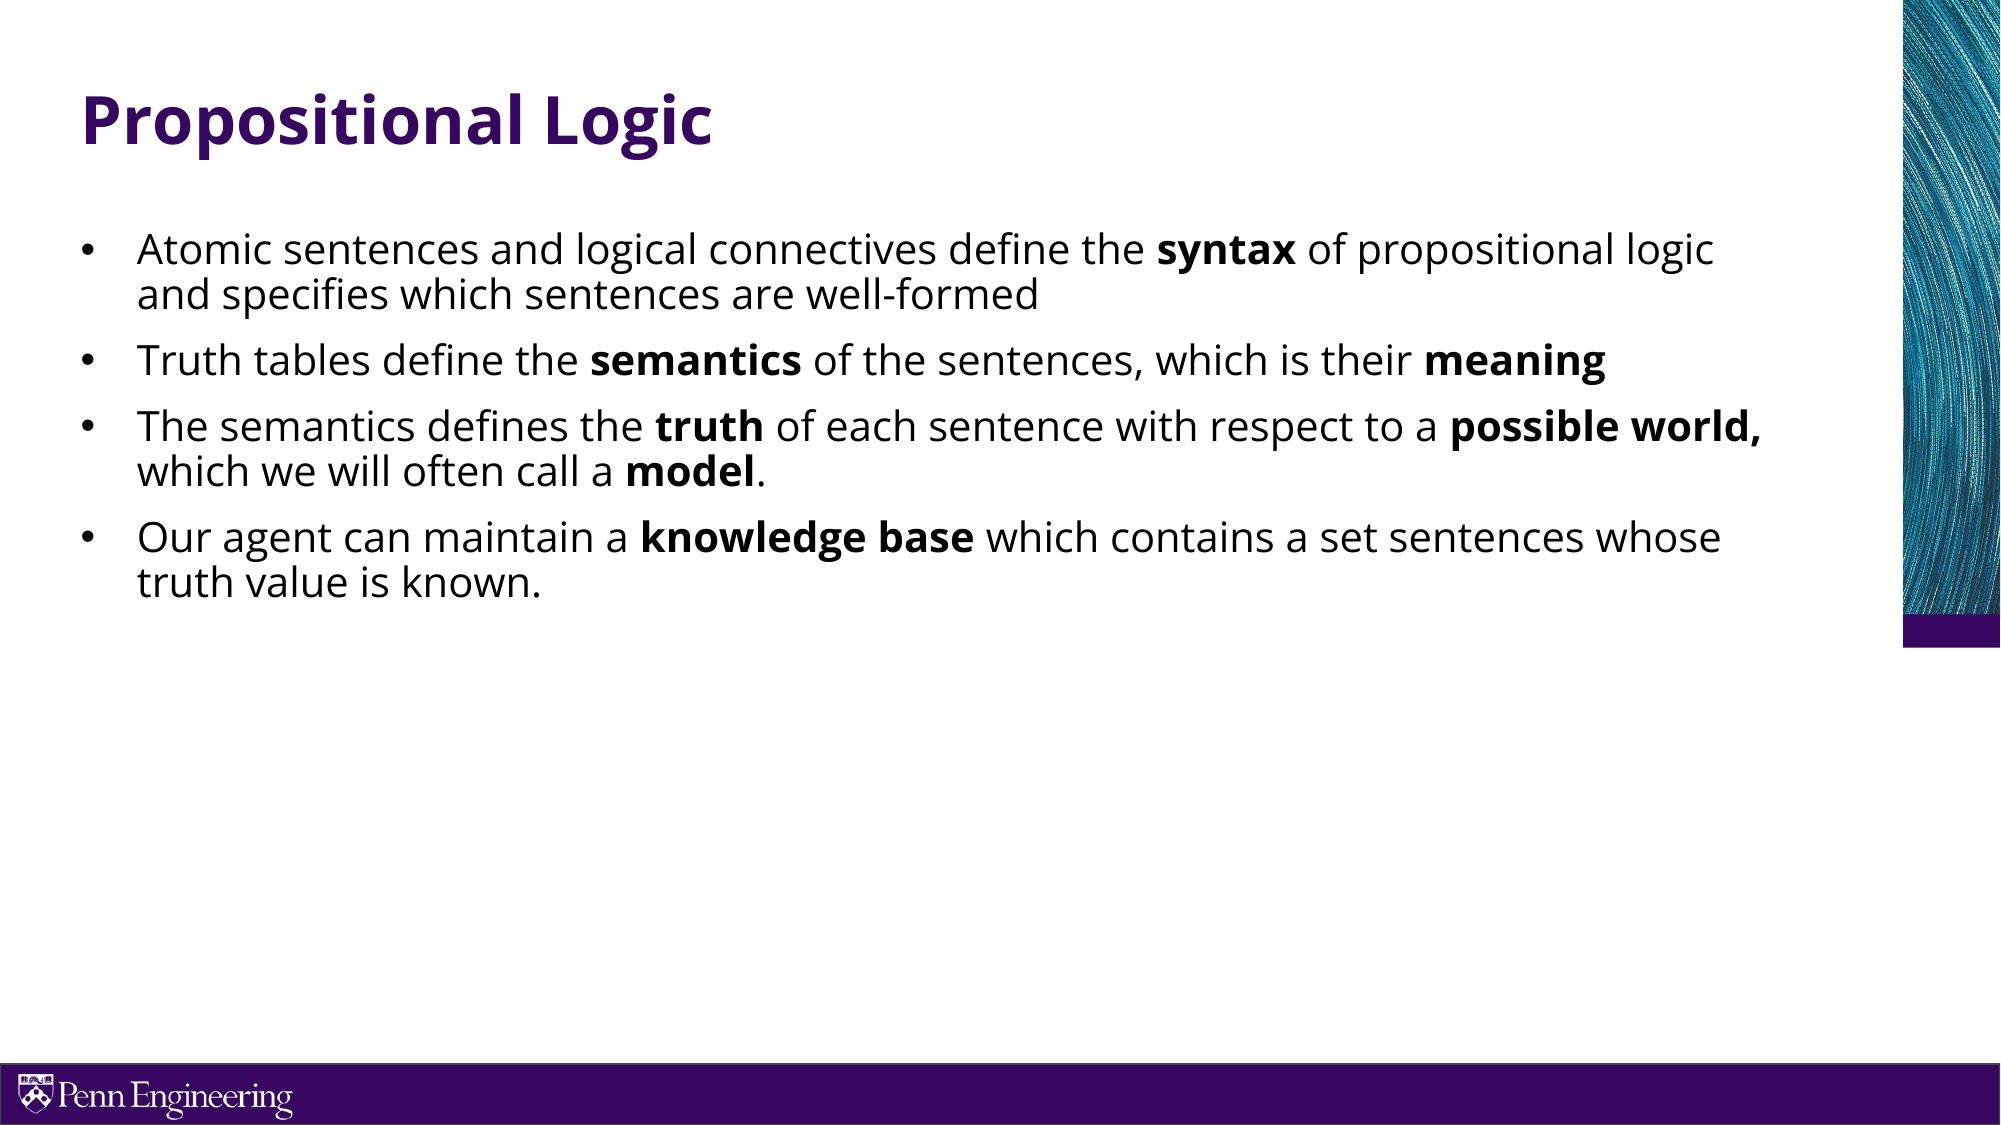

# Propositional Logic
Atomic sentences and logical connectives define the syntax of propositional logic and specifies which sentences are well-formed
Truth tables define the semantics of the sentences, which is their meaning
The semantics defines the truth of each sentence with respect to a possible world, which we will often call a model.
Our agent can maintain a knowledge base which contains a set sentences whose truth value is known.